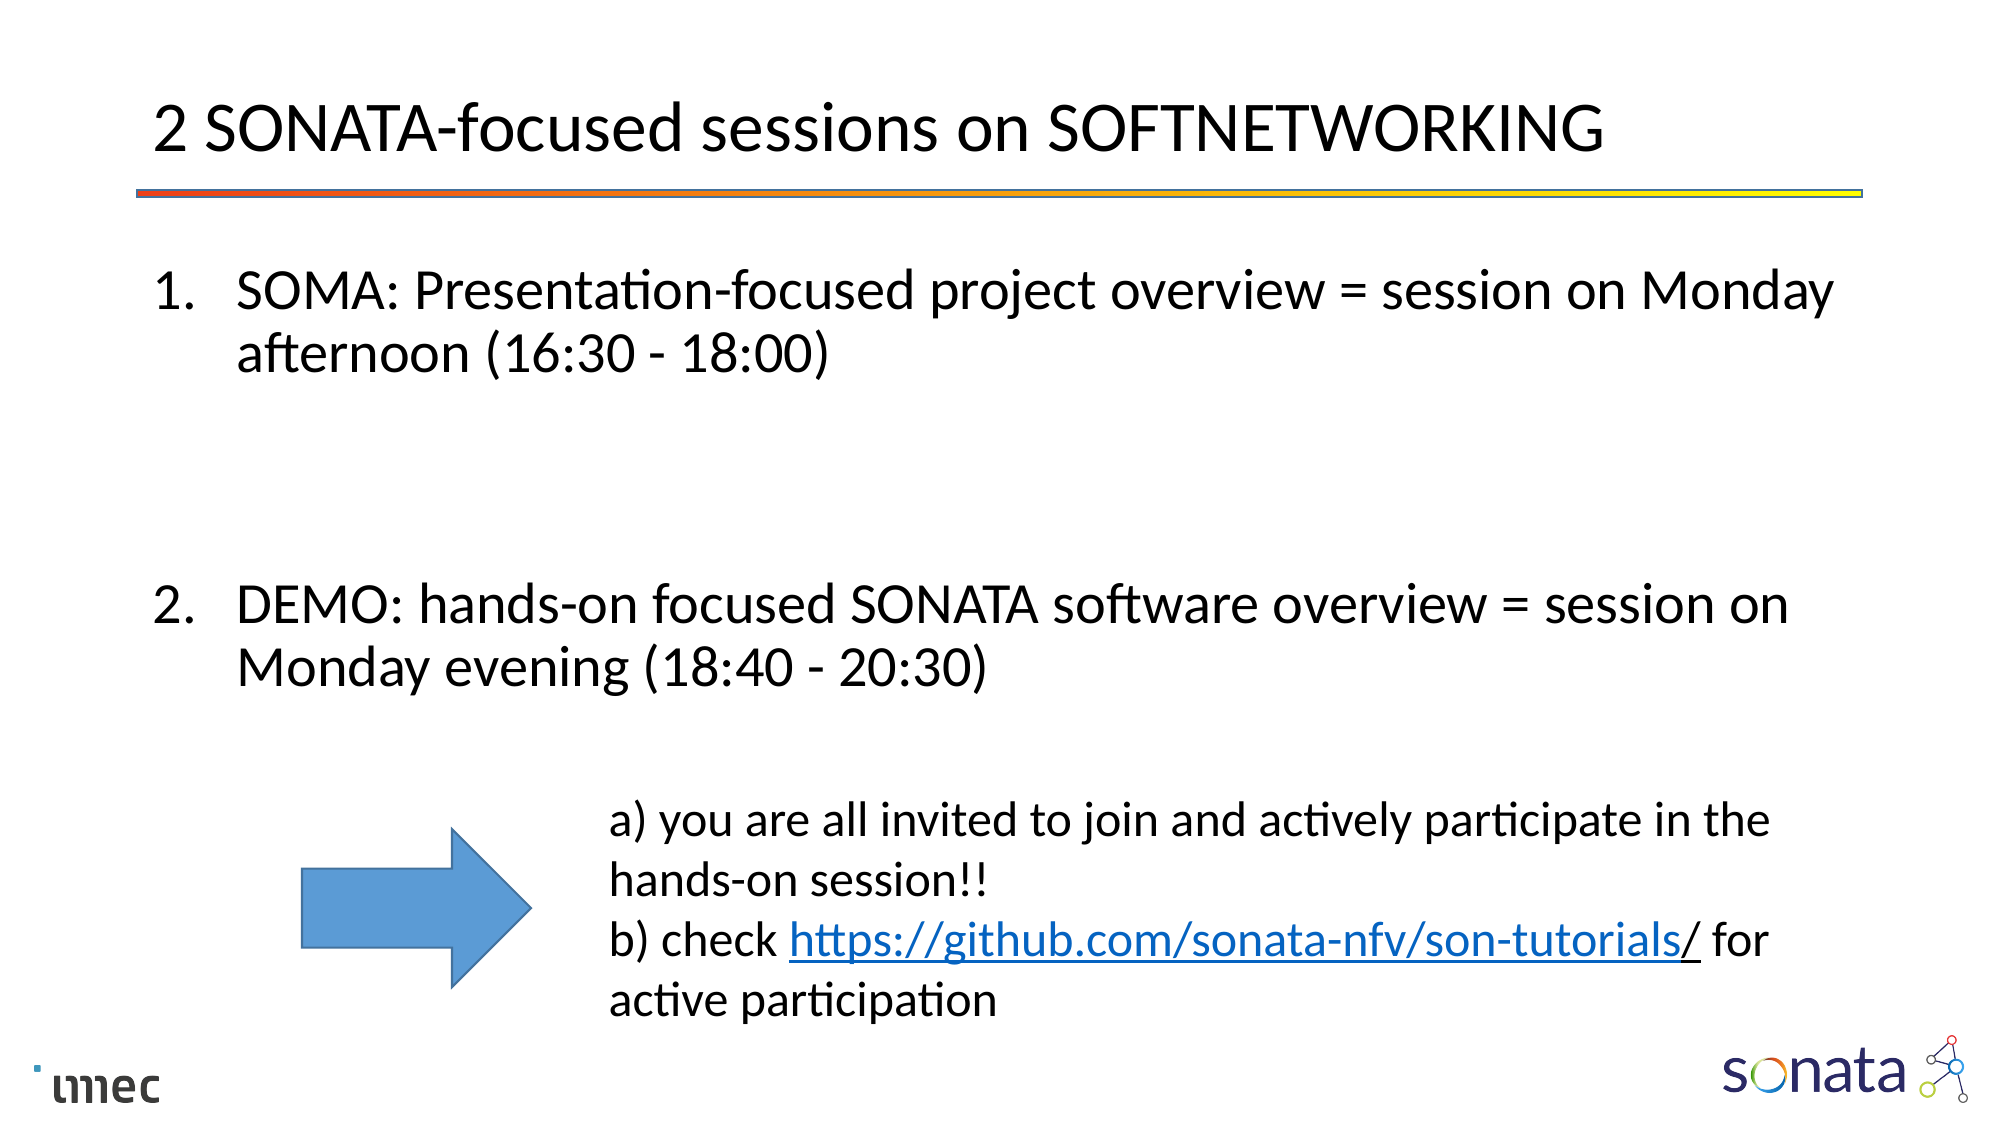

# 2 SONATA-focused sessions on SOFTNETWORKING
SOMA: Presentation-focused project overview = session on Monday afternoon (16:30 - 18:00)

DEMO: hands-on focused SONATA software overview = session on Monday evening (18:40 - 20:30)
a) you are all invited to join and actively participate in the hands-on session!!
b) check https://github.com/sonata-nfv/son-tutorials/ for active participation